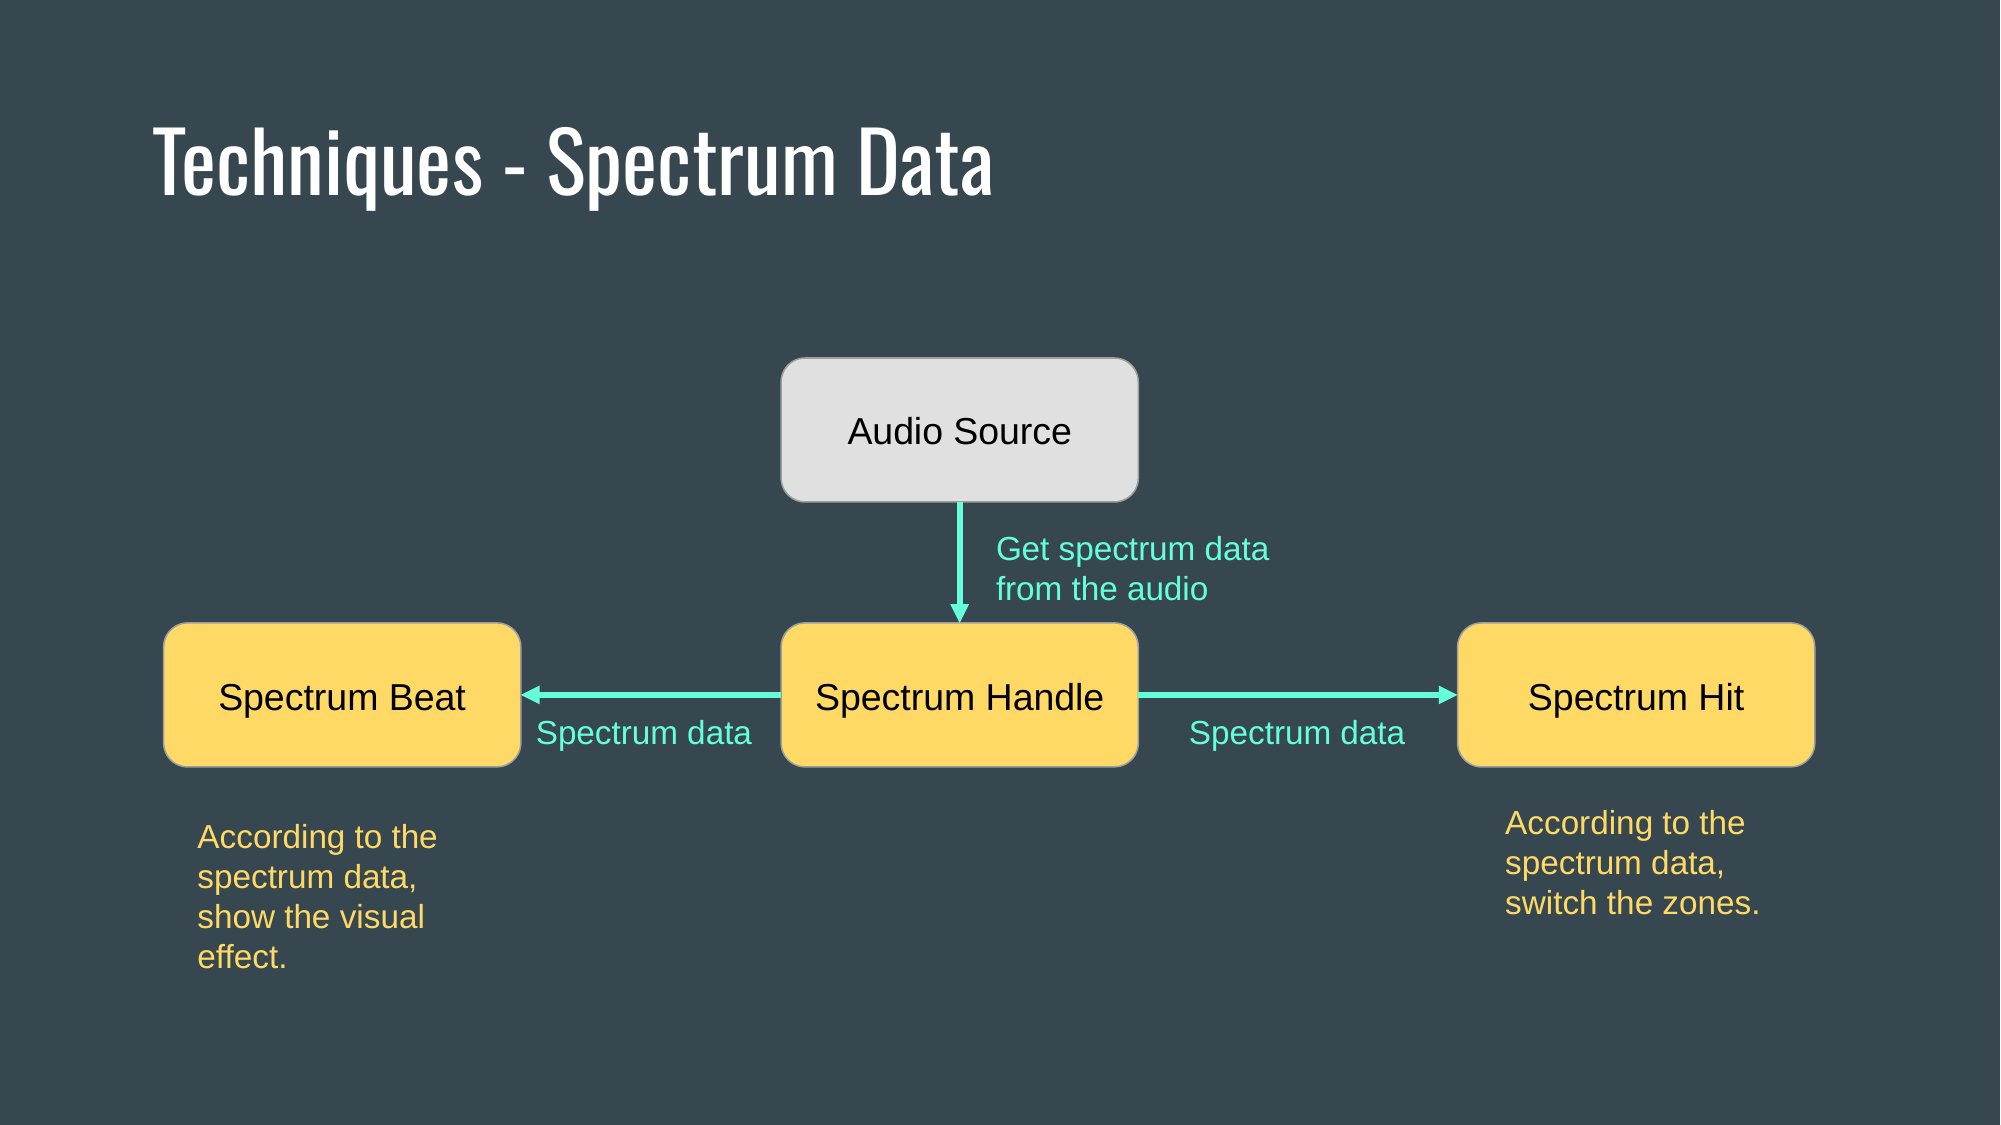

# Techniques - Spectrum Data
Audio Source
Get spectrum data from the audio
Spectrum Beat
Spectrum Handle
Spectrum Hit
Spectrum data
Spectrum data
According to the spectrum data, switch the zones.
According to the spectrum data, show the visual effect.